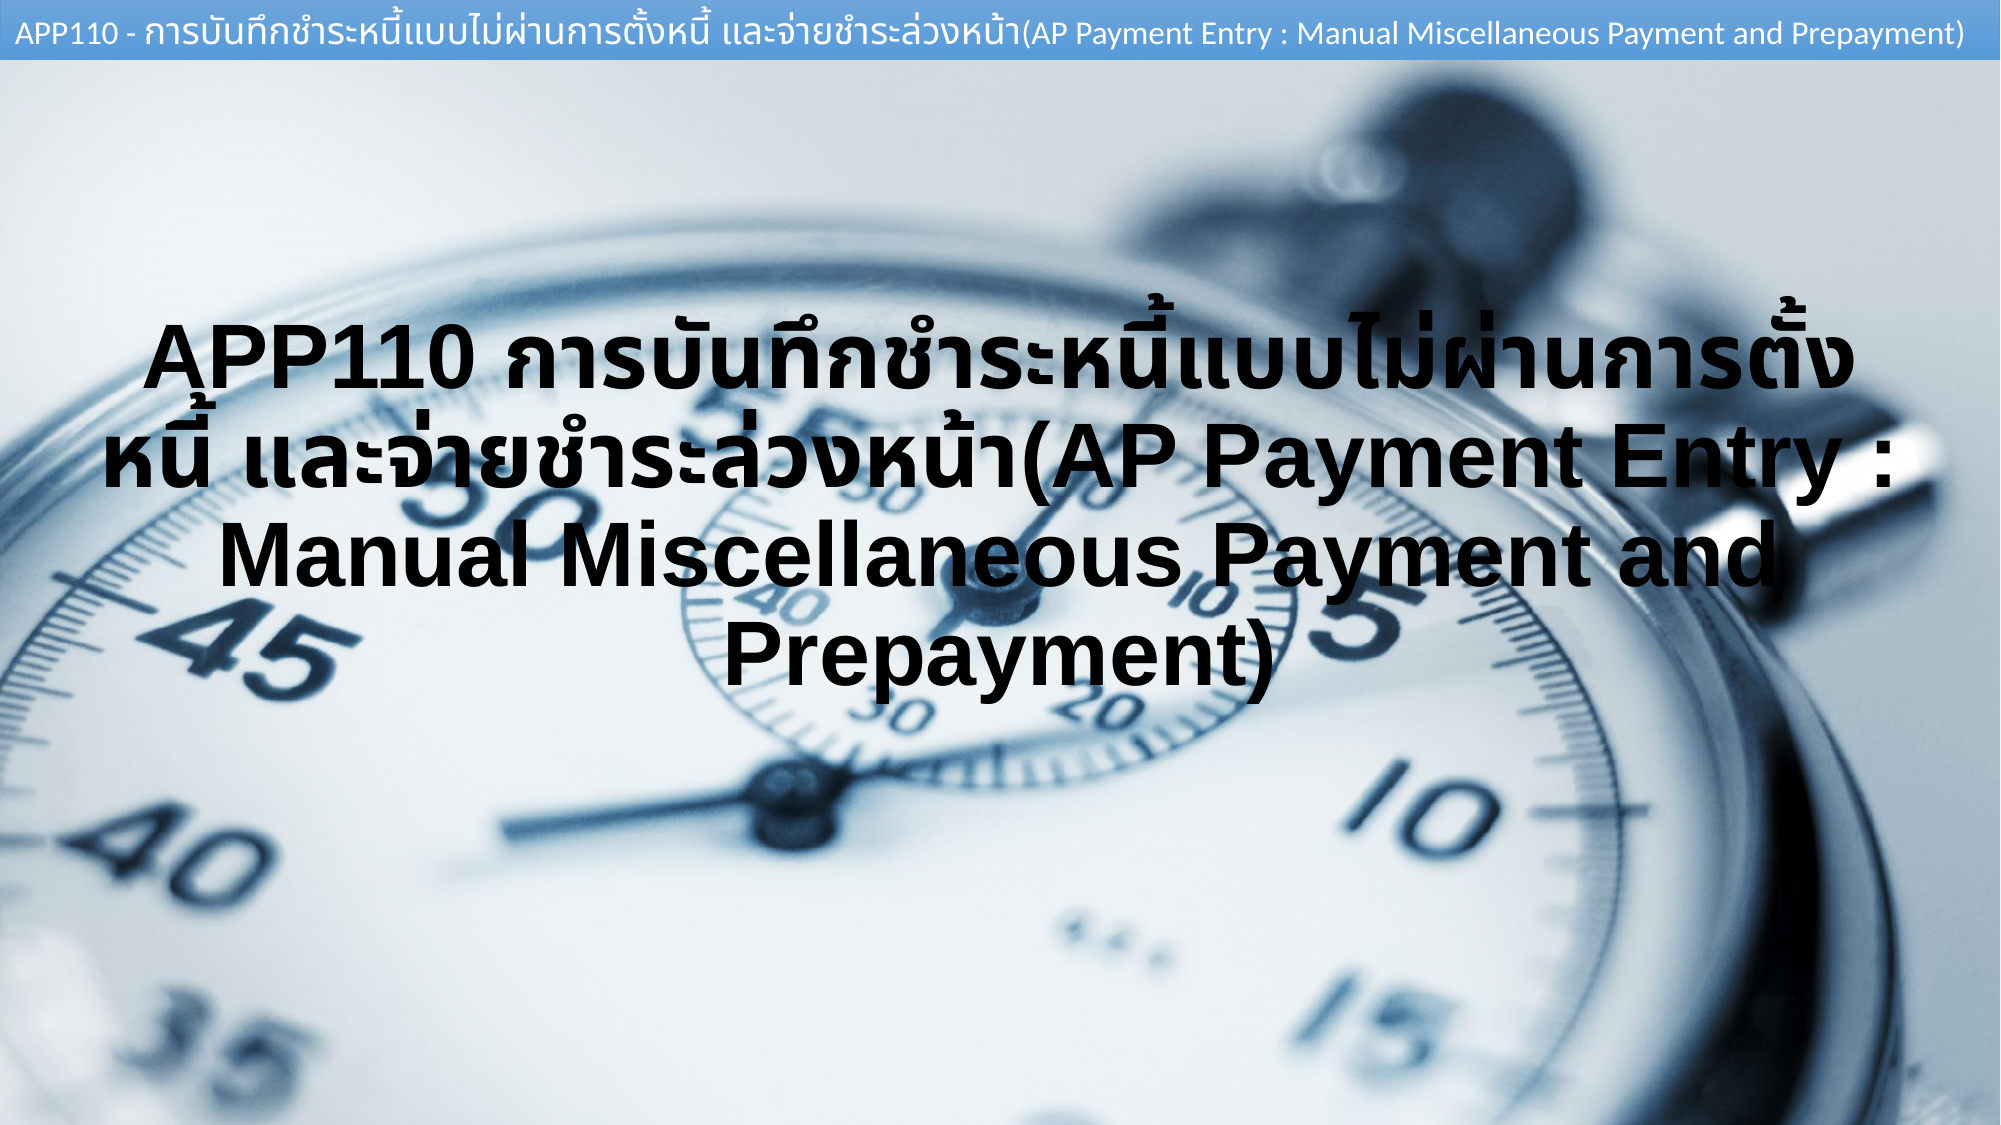

# APP110 การบันทึกชำระหนี้แบบไม่ผ่านการตั้งหนี้ และจ่ายชำระล่วงหน้า(AP Payment Entry : Manual Miscellaneous Payment and Prepayment)